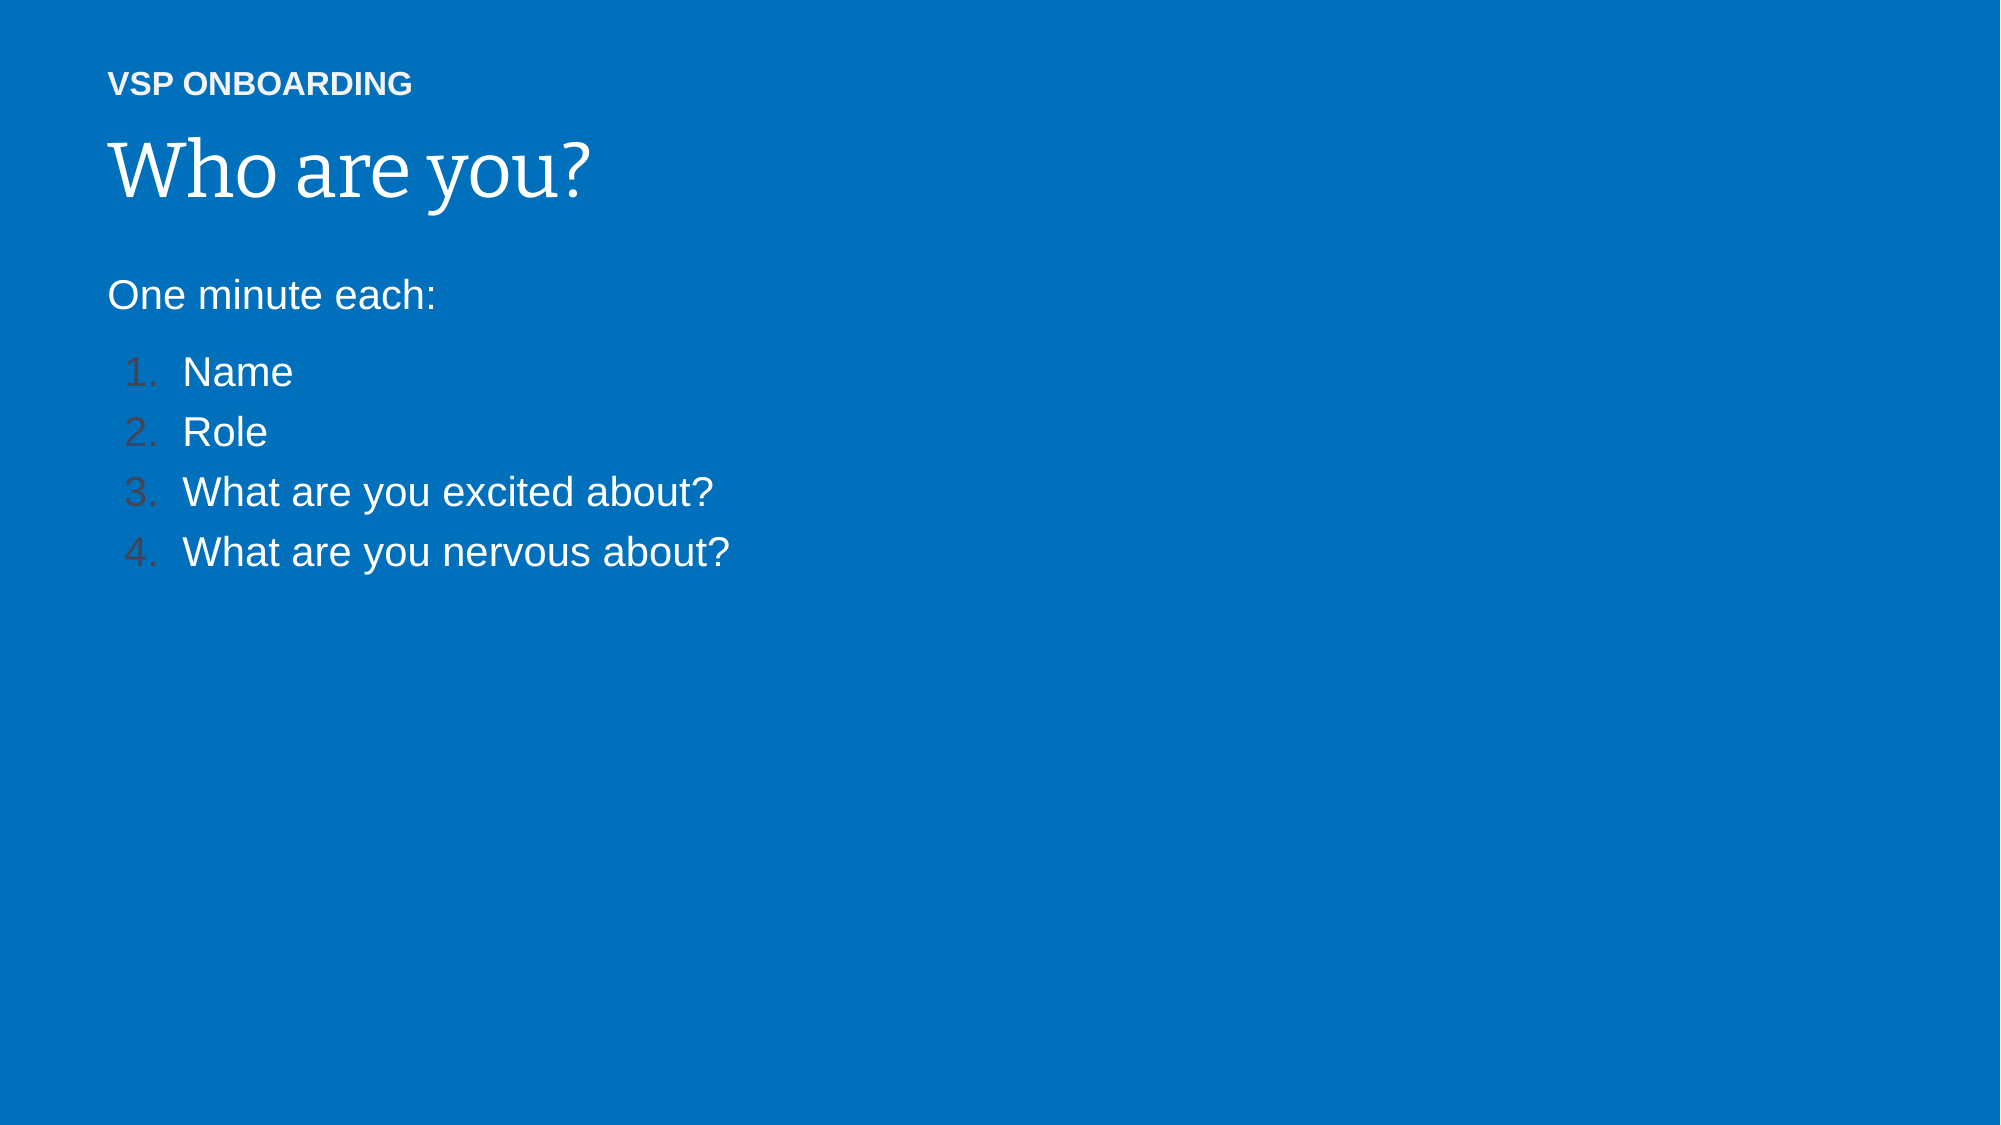

VSP ONBOARDING
# Who are you?
One minute each:
Name
Role
What are you excited about?
What are you nervous about?